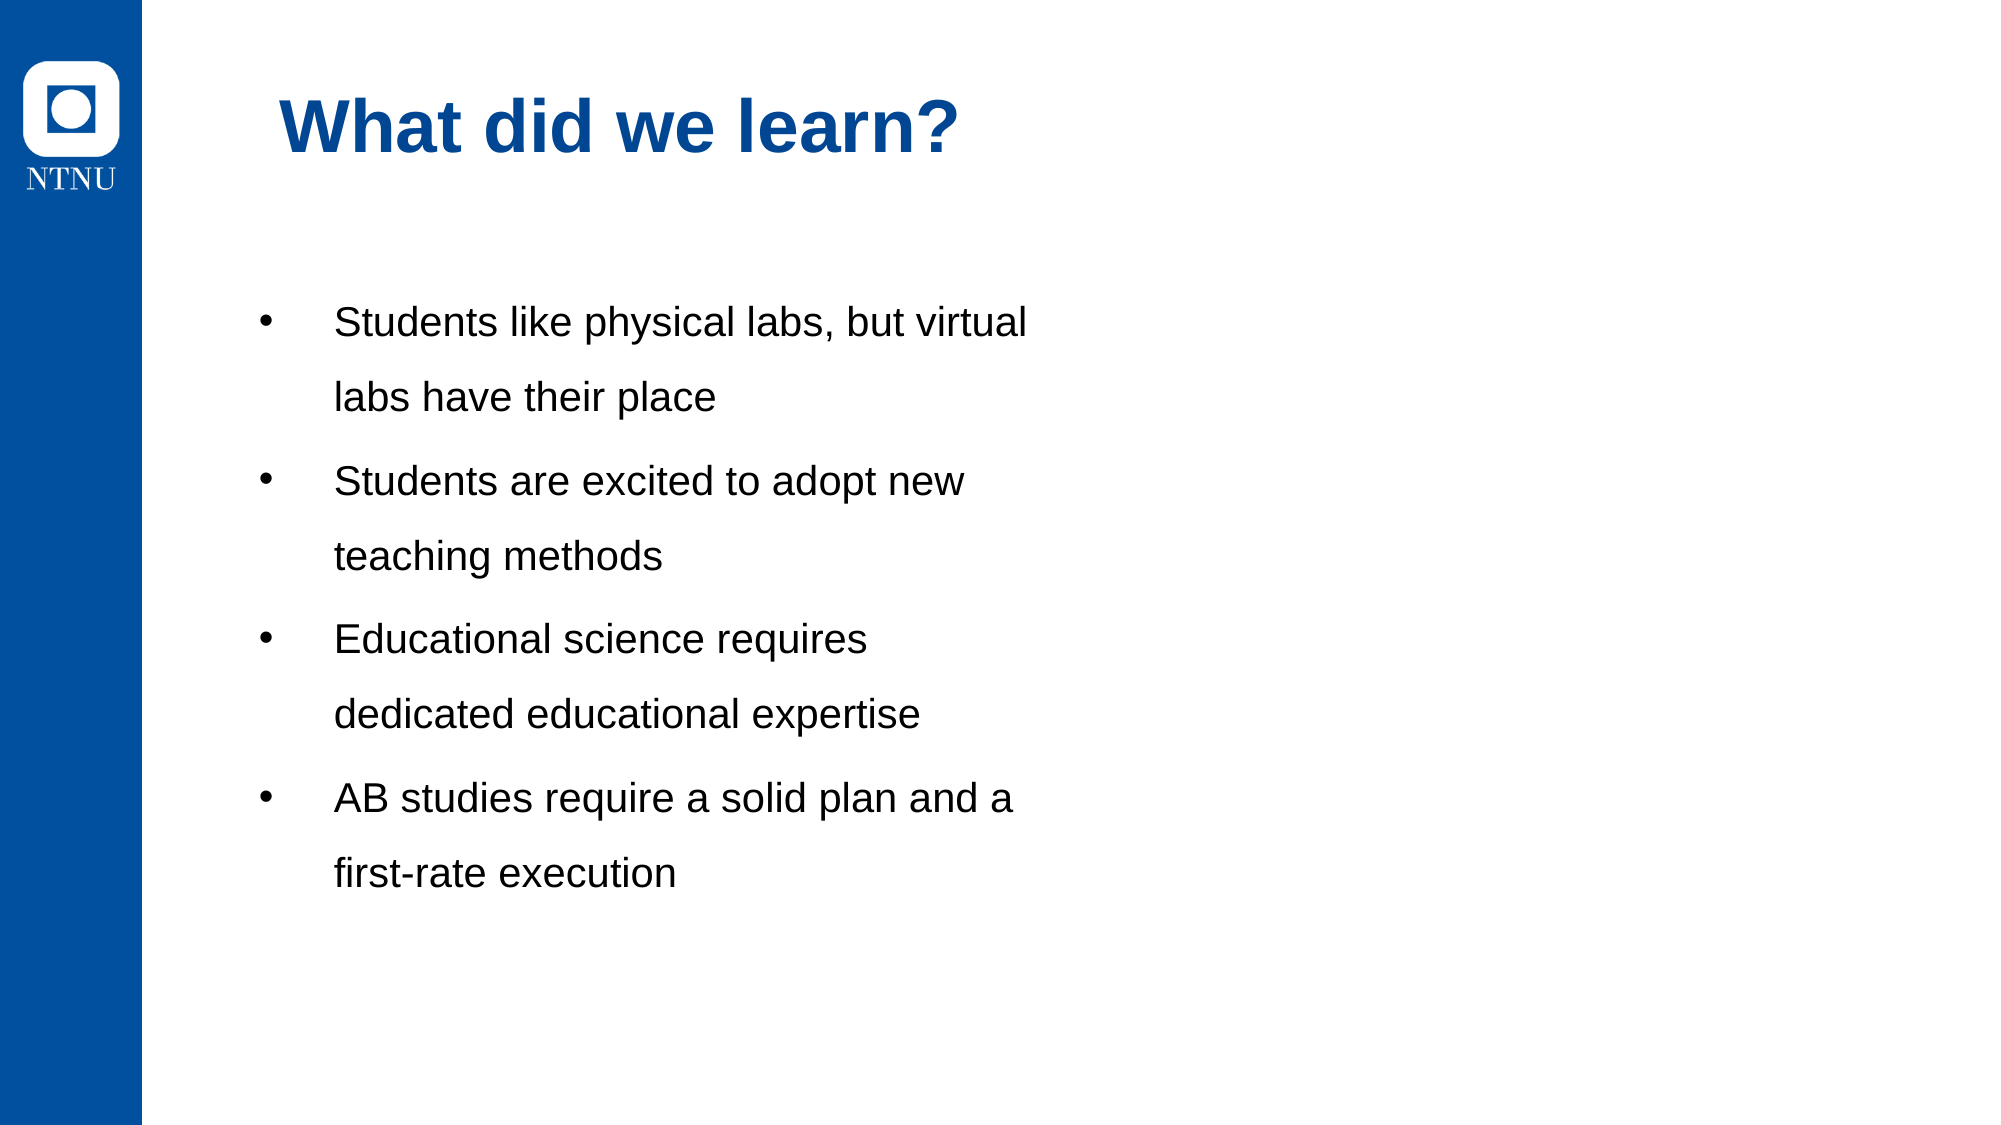

What did we learn?
Students like physical labs, but virtual labs have their place
Students are excited to adopt new teaching methods
Educational science requires dedicated educational expertise
AB studies require a solid plan and a  first-rate execution